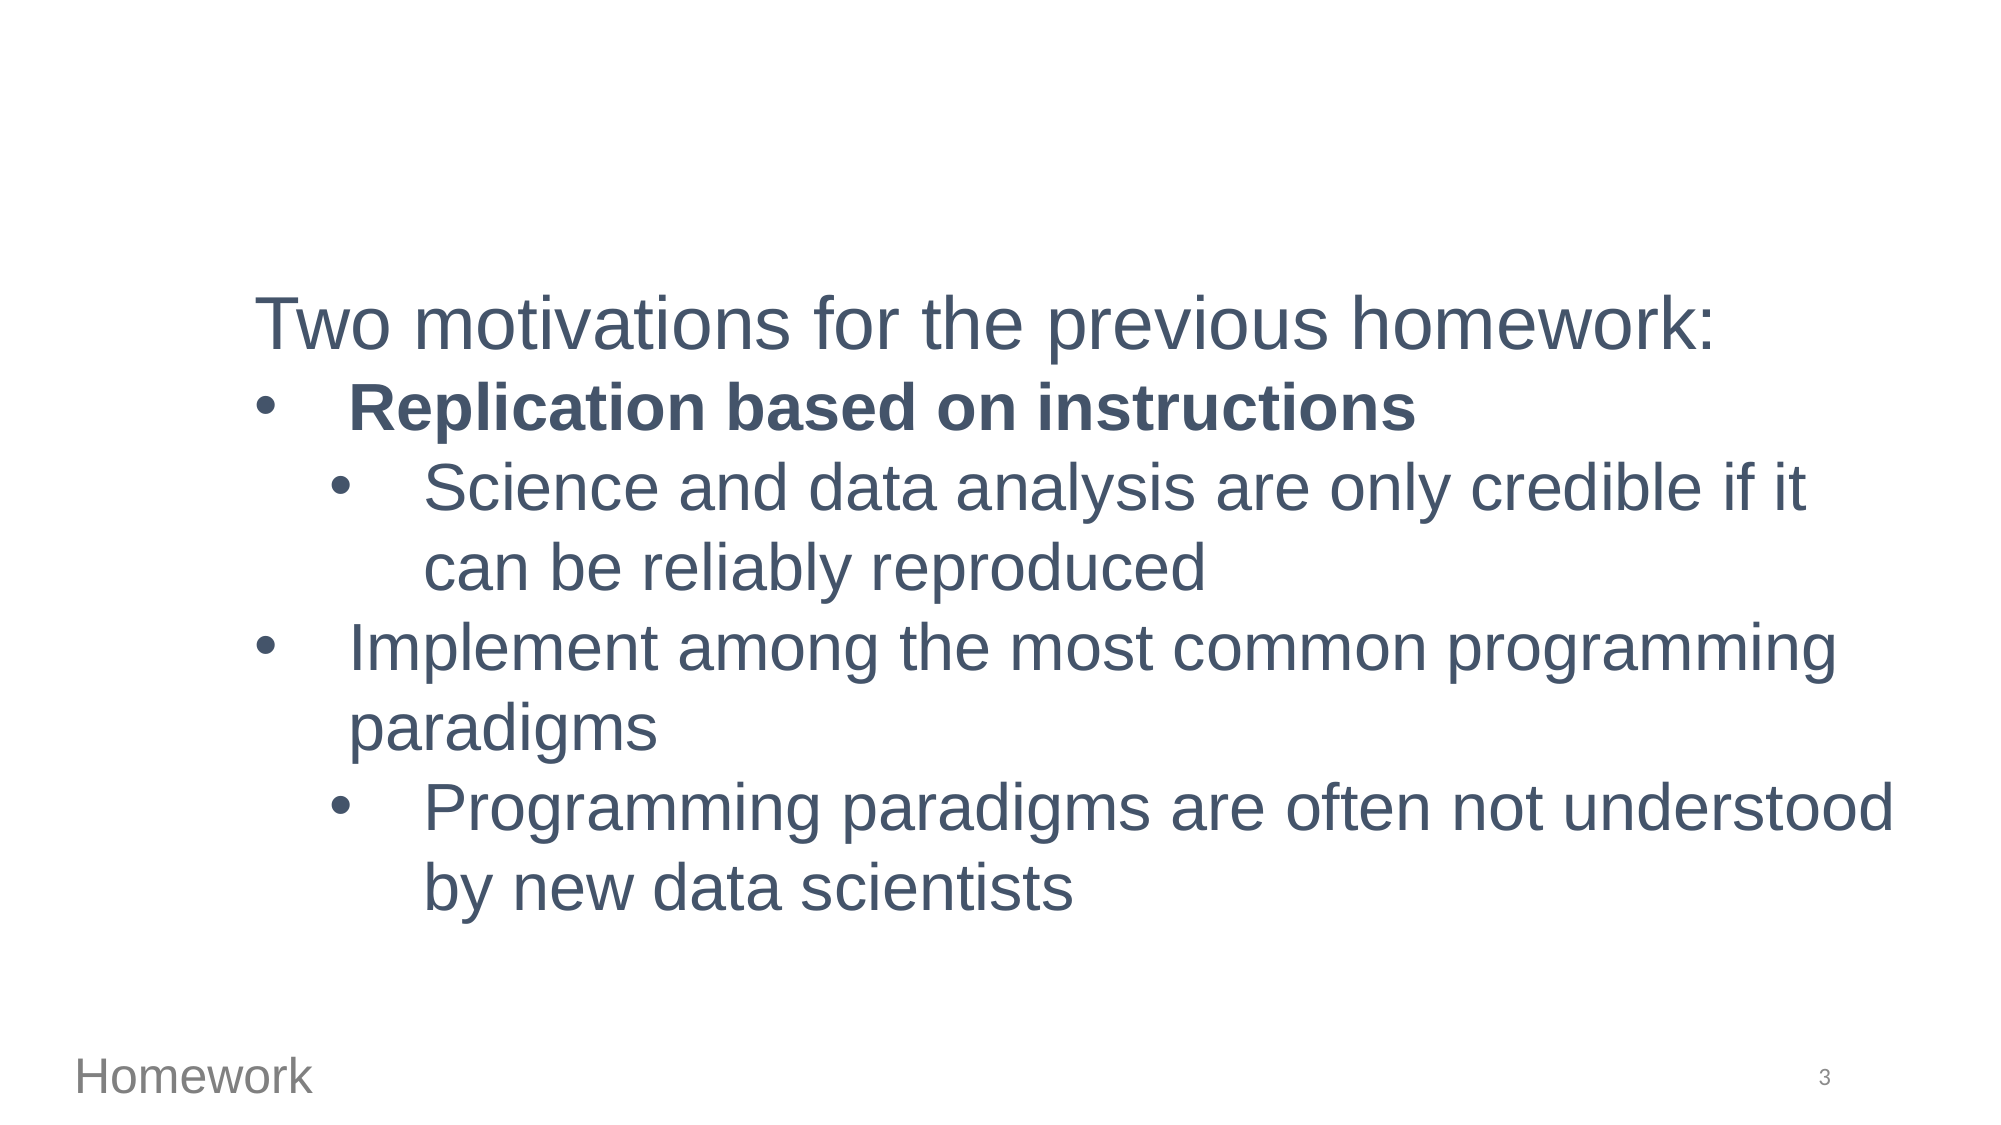

Two motivations for the previous homework:
Replication based on instructions
Science and data analysis are only credible if it can be reliably reproduced
Implement among the most common programming paradigms
Programming paradigms are often not understood by new data scientists
Homework
3